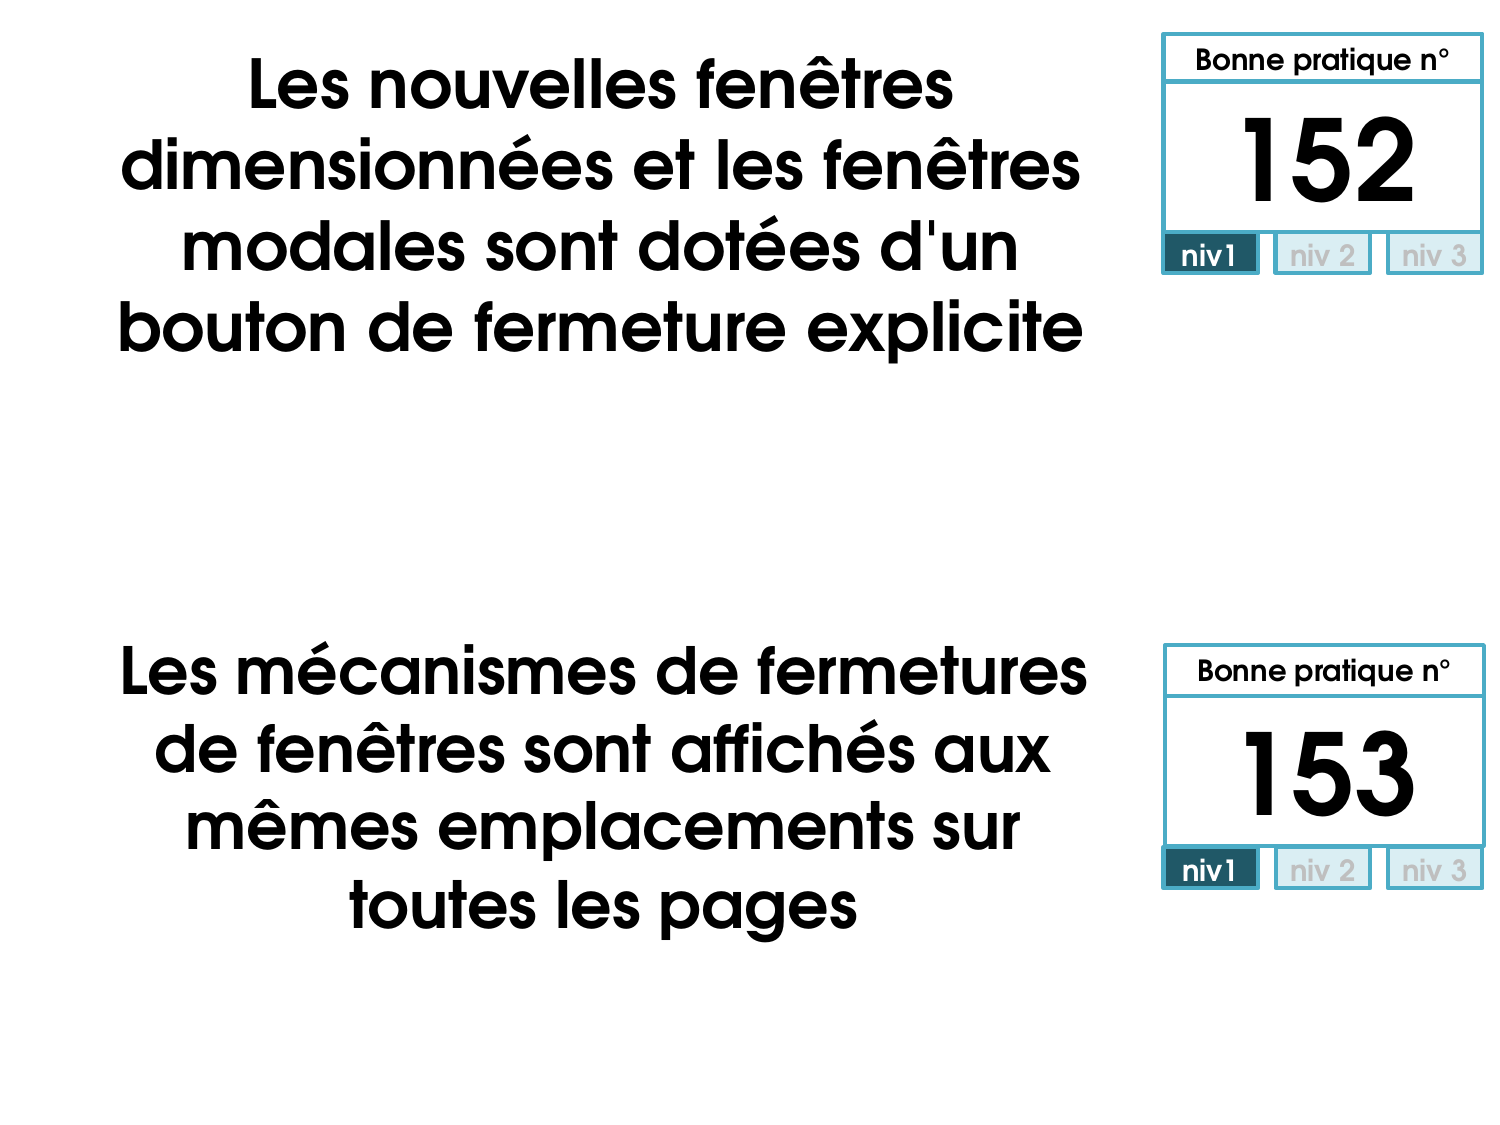

# Les nouvelles fenêtres dimensionnées et les fenêtres modales sont dotées d'un bouton de fermeture explicite
152
Les mécanismes de fermetures de fenêtres sont affichés aux mêmes emplacements sur toutes les pages
Bonne pratique n°
153
niv1
niv 2
niv 3